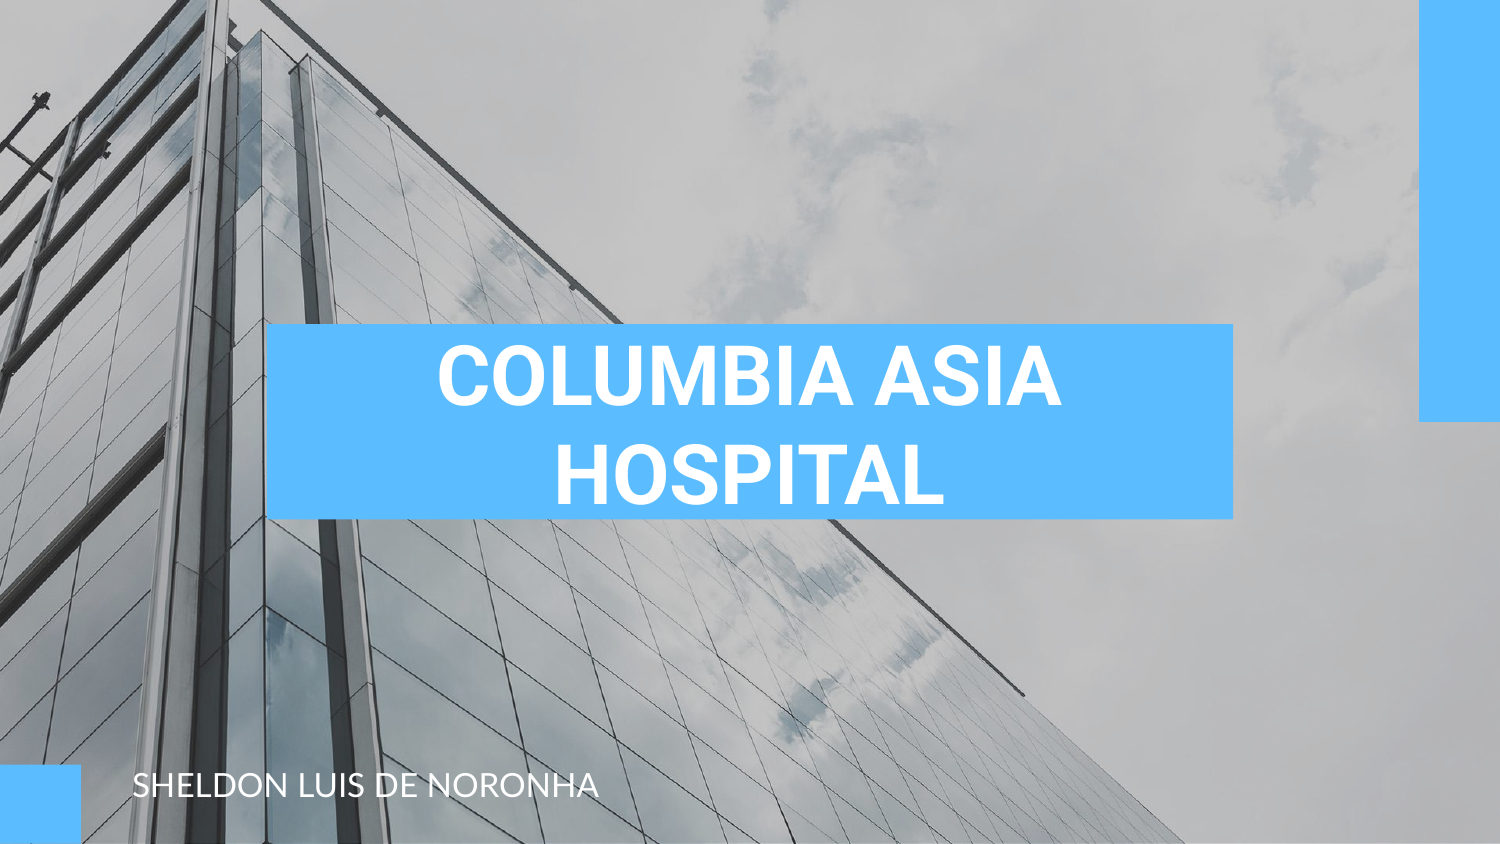

# COLUMBIA ASIA HOSPITAL
SHELDON LUIS DE NORONHA